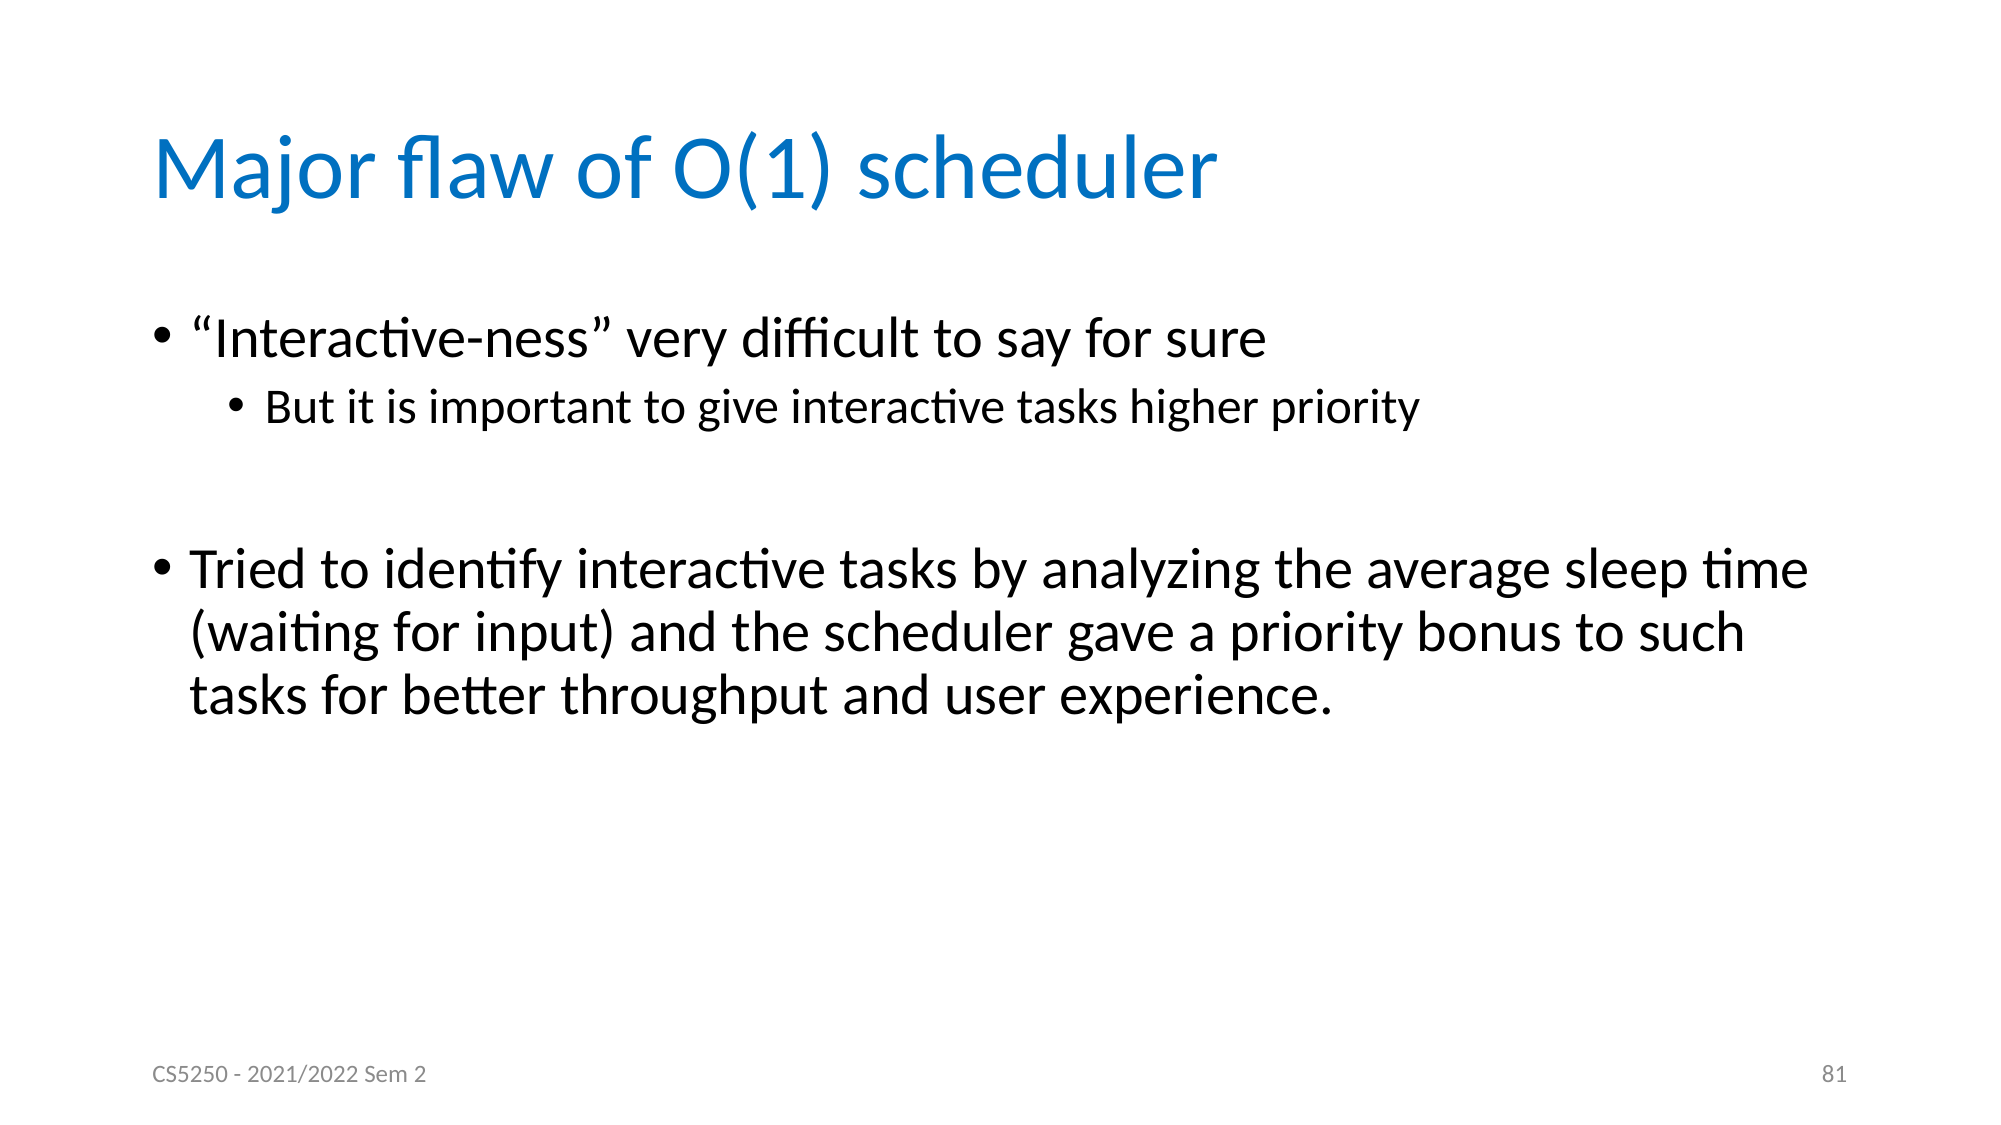

# Major flaw of O(1) scheduler
“Interactive-ness” very difficult to say for sure
But it is important to give interactive tasks higher priority

Tried to identify interactive tasks by analyzing the average sleep time (waiting for input) and the scheduler gave a priority bonus to such tasks for better throughput and user experience.
CS5250 - 2021/2022 Sem 2
81